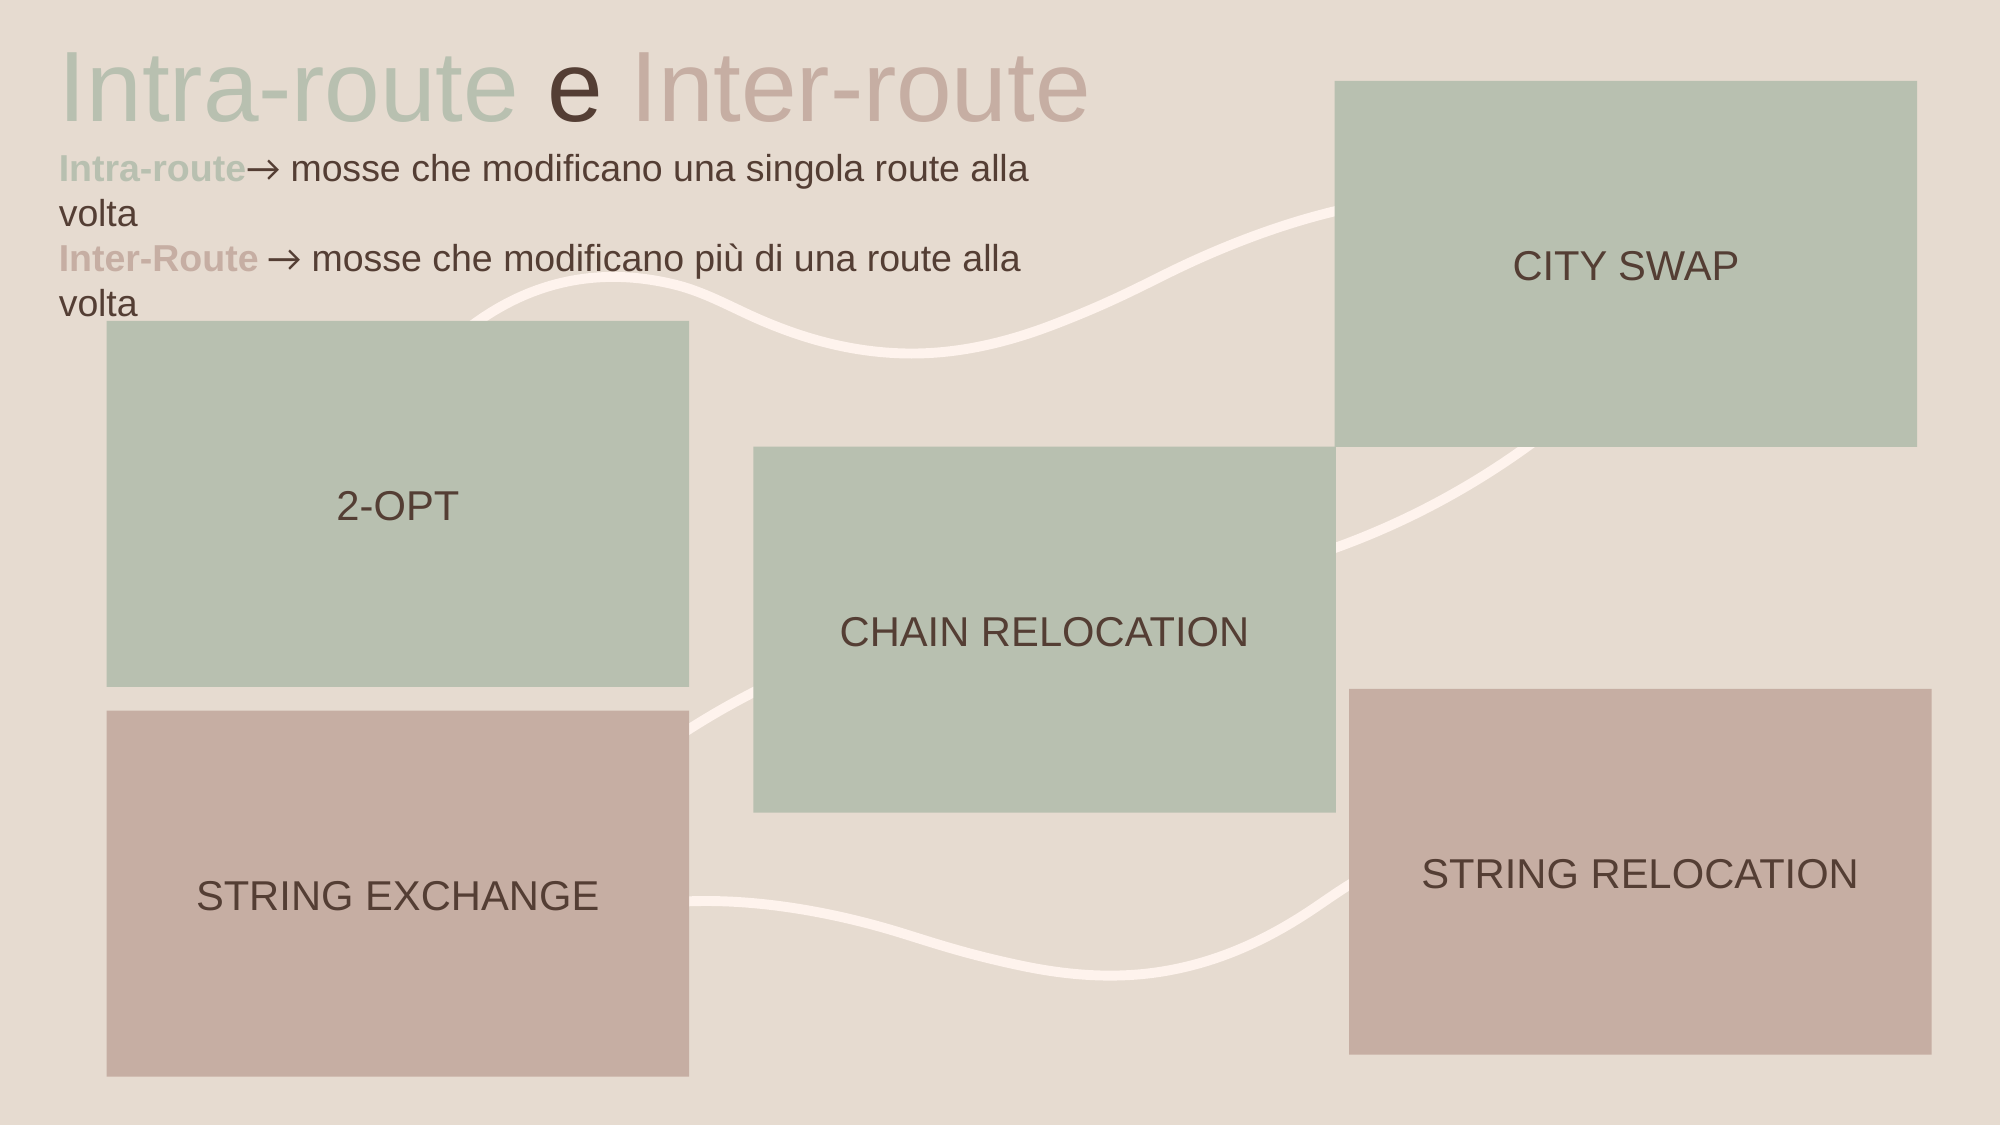

# Intra-route e Inter-route
CITY swap
Intra-route→ mosse che modificano una singola route alla volta
Inter-Route → mosse che modificano più di una route alla volta
2-opt
Chain relocation
String relocation
String exchange